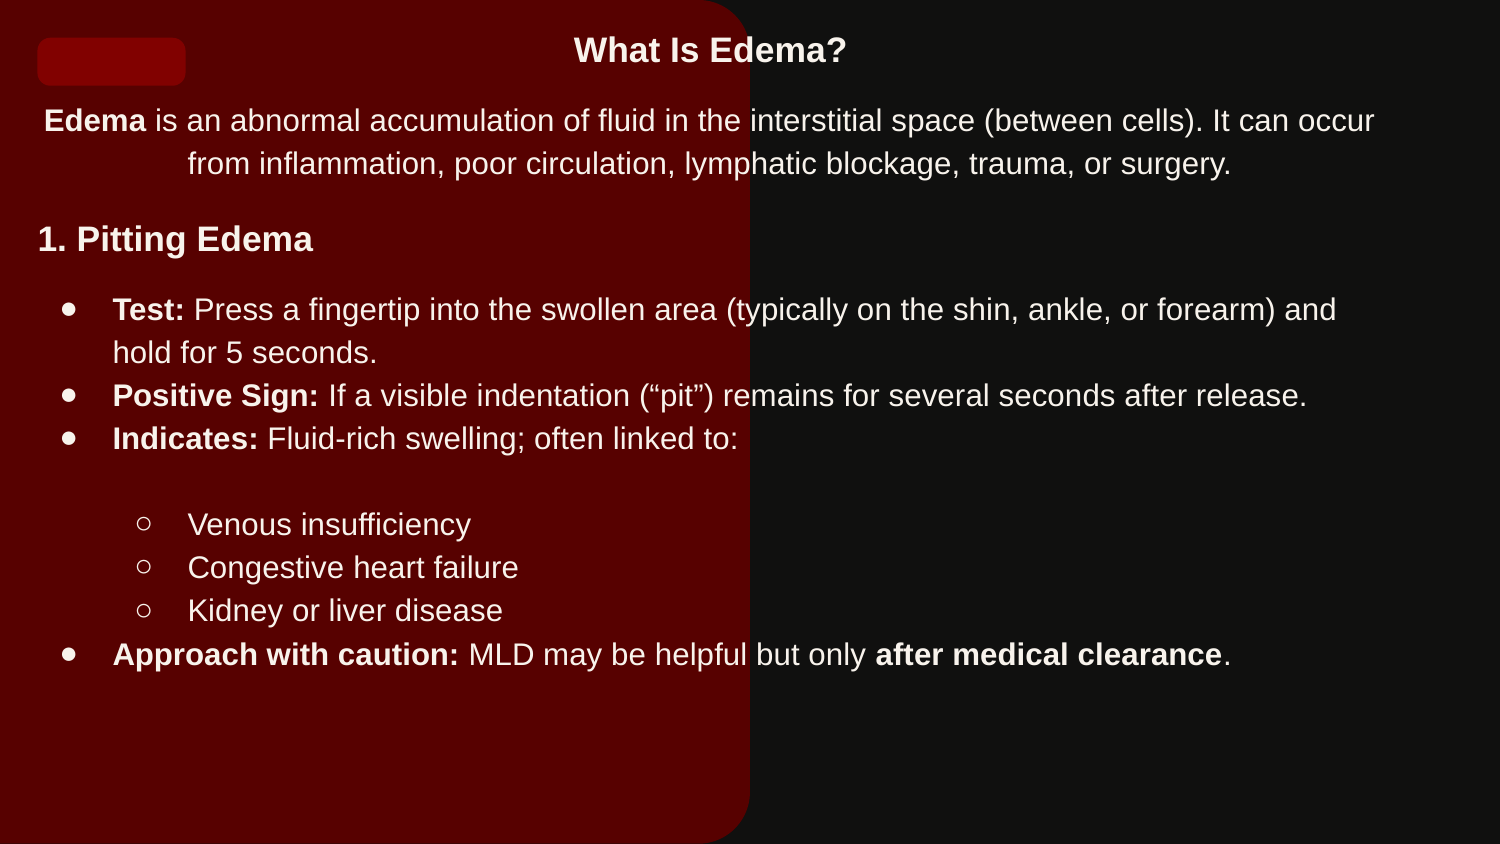

# What Is Edema?
Edema is an abnormal accumulation of fluid in the interstitial space (between cells). It can occur from inflammation, poor circulation, lymphatic blockage, trauma, or surgery.
1. Pitting Edema
Test: Press a fingertip into the swollen area (typically on the shin, ankle, or forearm) and hold for 5 seconds.
Positive Sign: If a visible indentation (“pit”) remains for several seconds after release.
Indicates: Fluid-rich swelling; often linked to:
Venous insufficiency
Congestive heart failure
Kidney or liver disease
Approach with caution: MLD may be helpful but only after medical clearance.